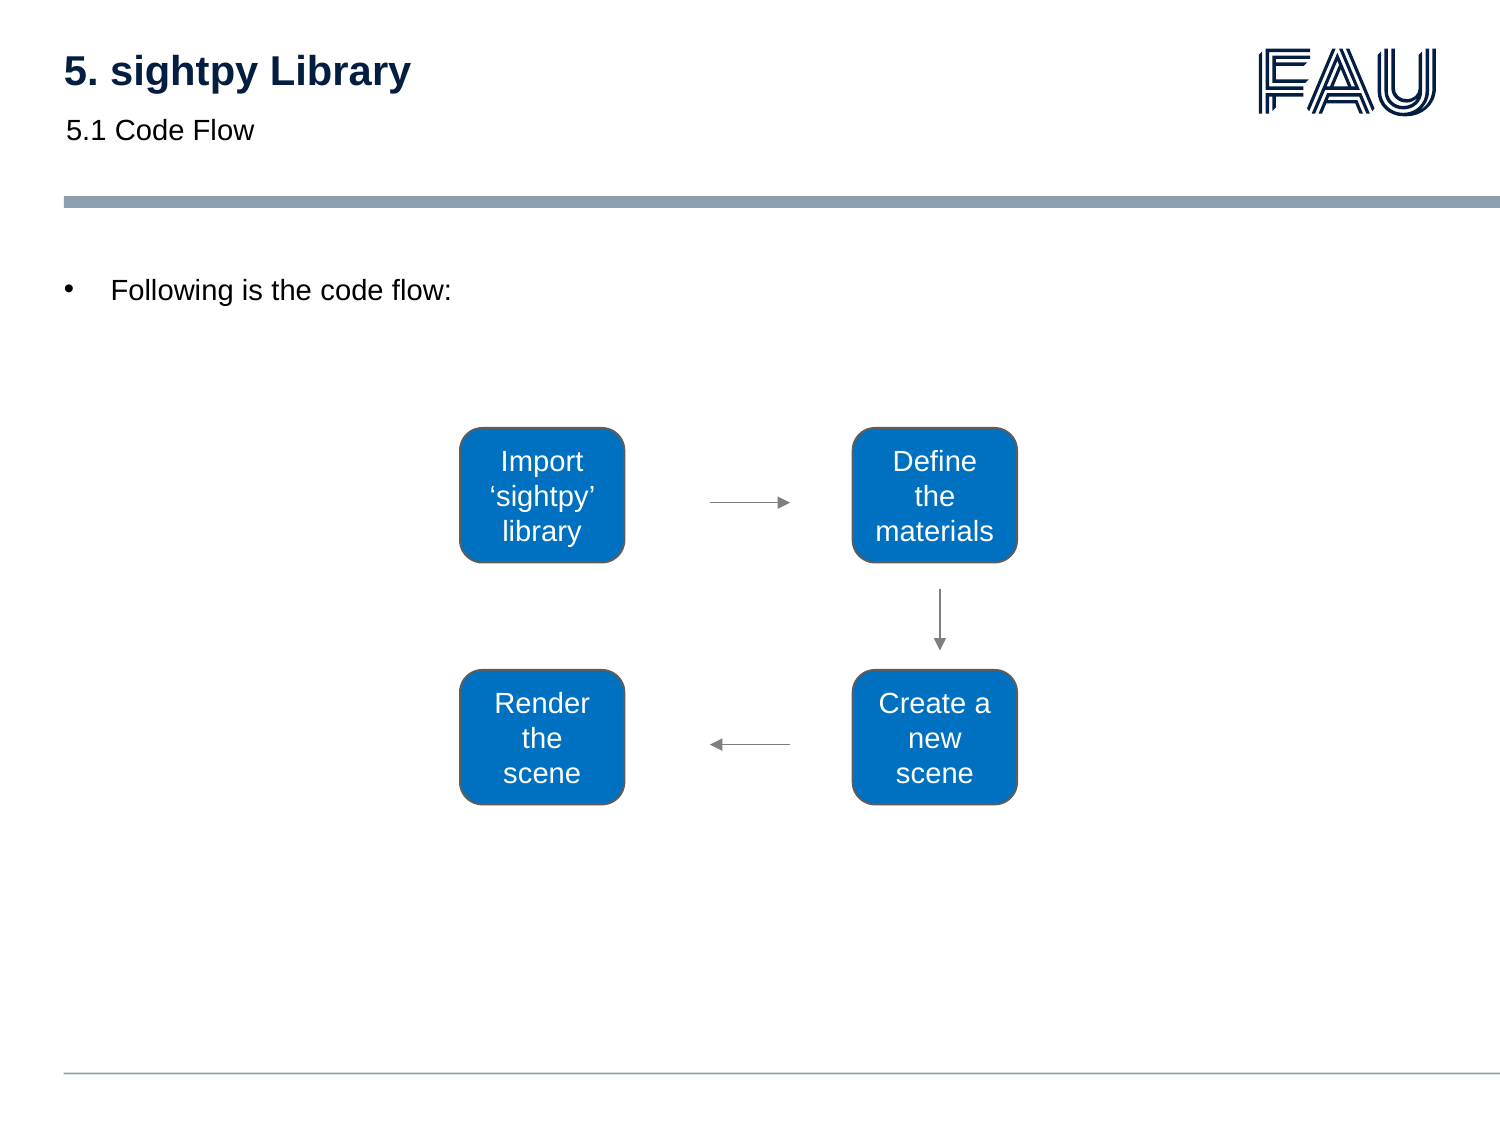

5. sightpy Library
5.1 Code Flow
Following is the code flow:
Import ‘sightpy’ library
Define the materials
Render the scene
Create a new scene